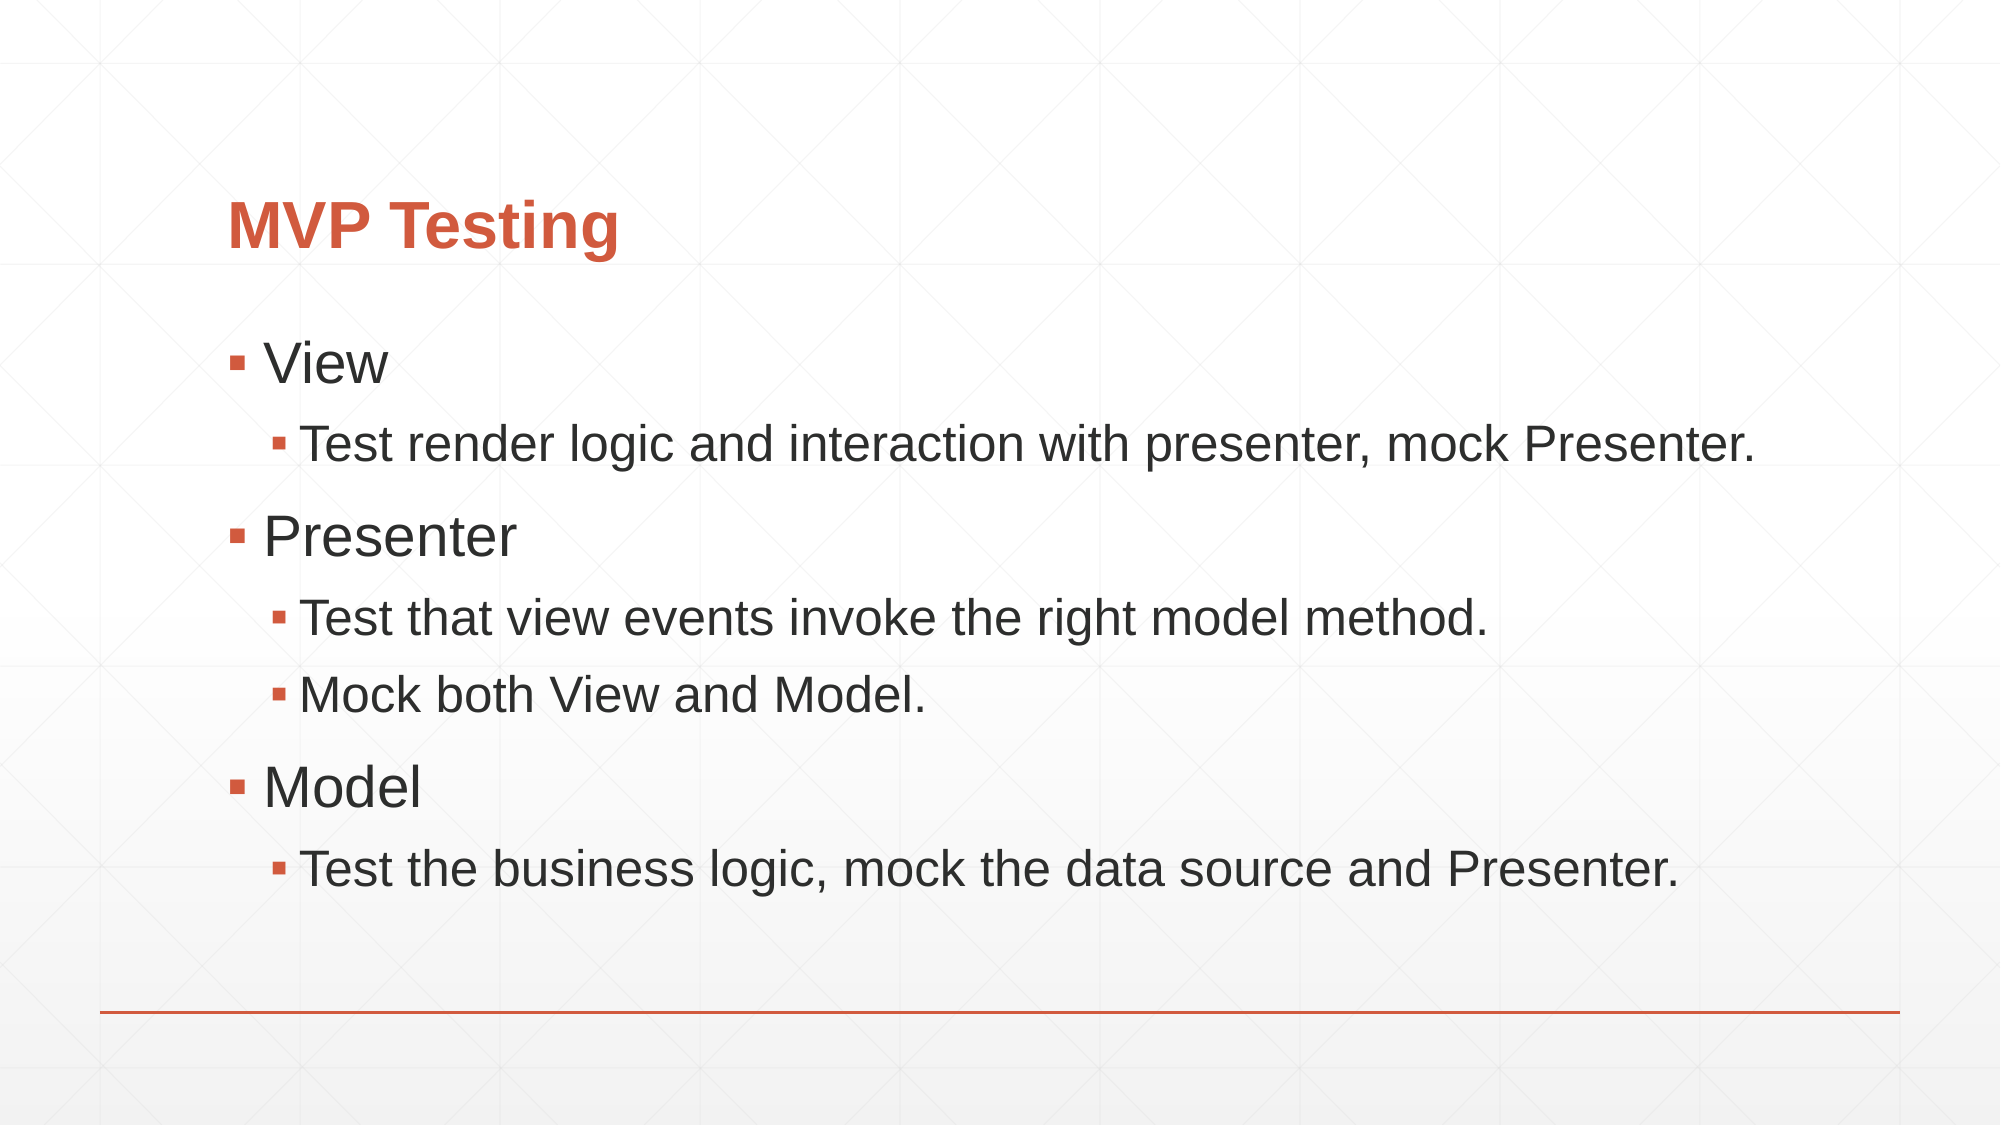

# MVP Testing
View
Test render logic and interaction with presenter, mock Presenter.
Presenter
Test that view events invoke the right model method.
Mock both View and Model.
Model
Test the business logic, mock the data source and Presenter.